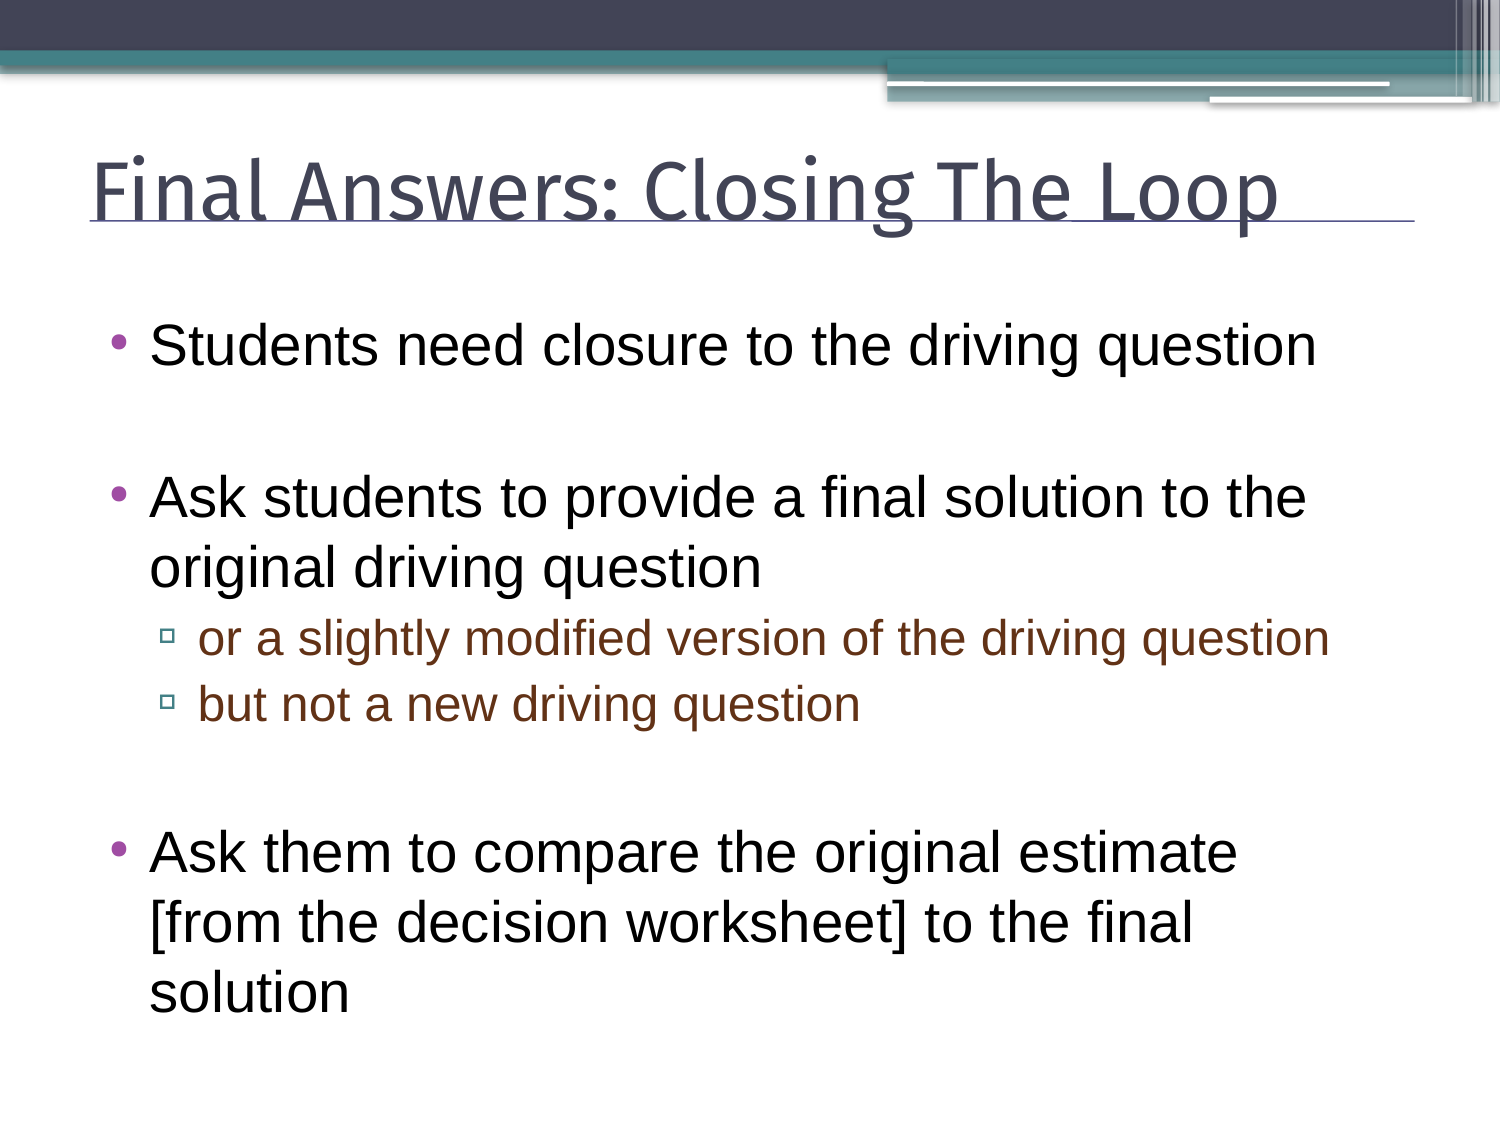

# Final Answers: Closing The Loop
Students need closure to the driving question

Ask students to provide a final solution to the original driving question
or a slightly modified version of the driving question
but not a new driving question

Ask them to compare the original estimate [from the decision worksheet] to the final solution